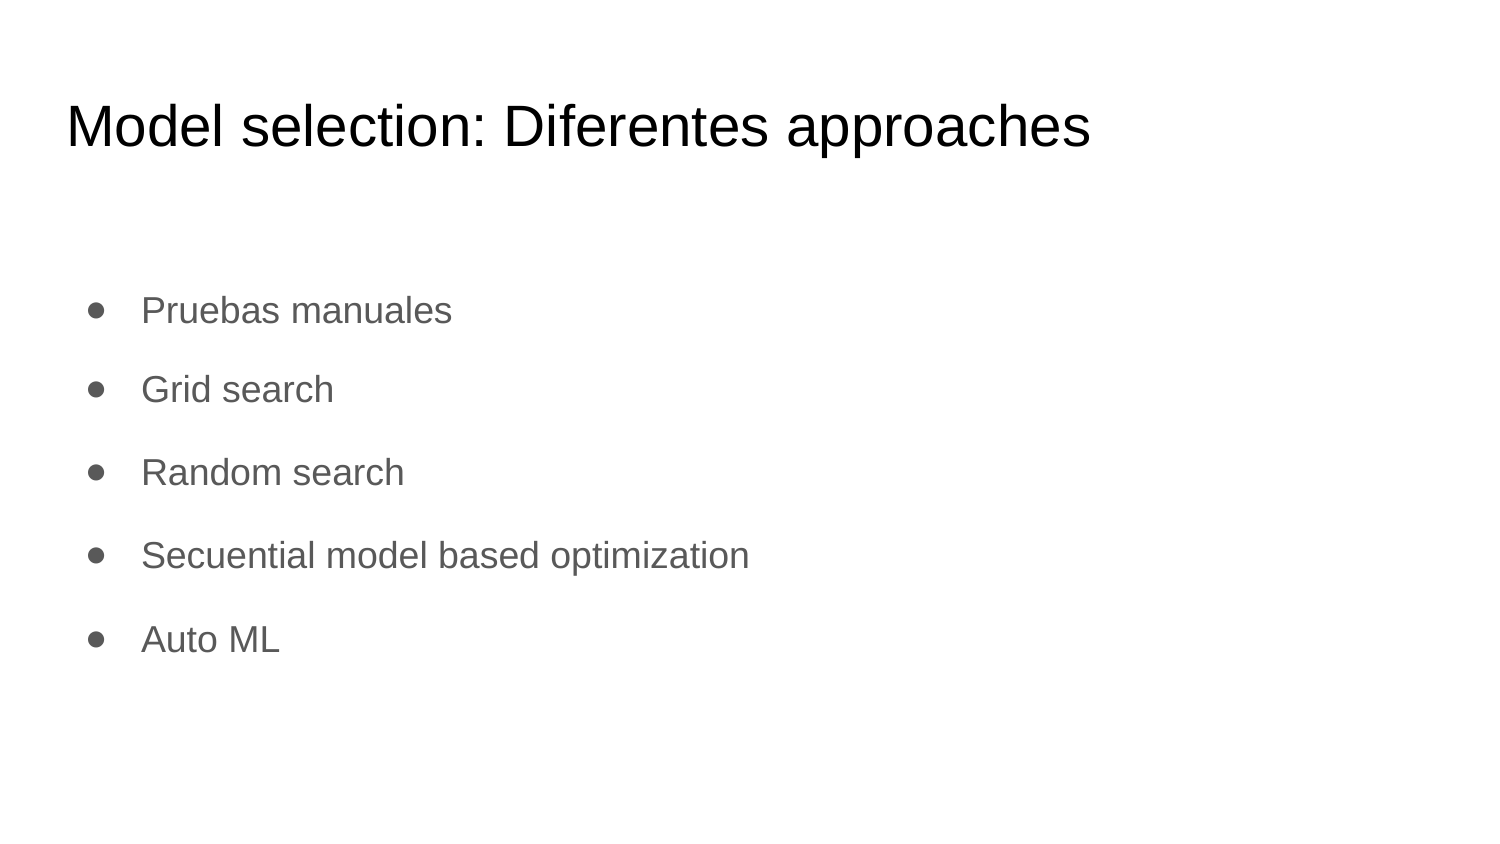

# Model selection: Diferentes approaches
Pruebas manuales
Grid search
Random search
Secuential model based optimization
Auto ML